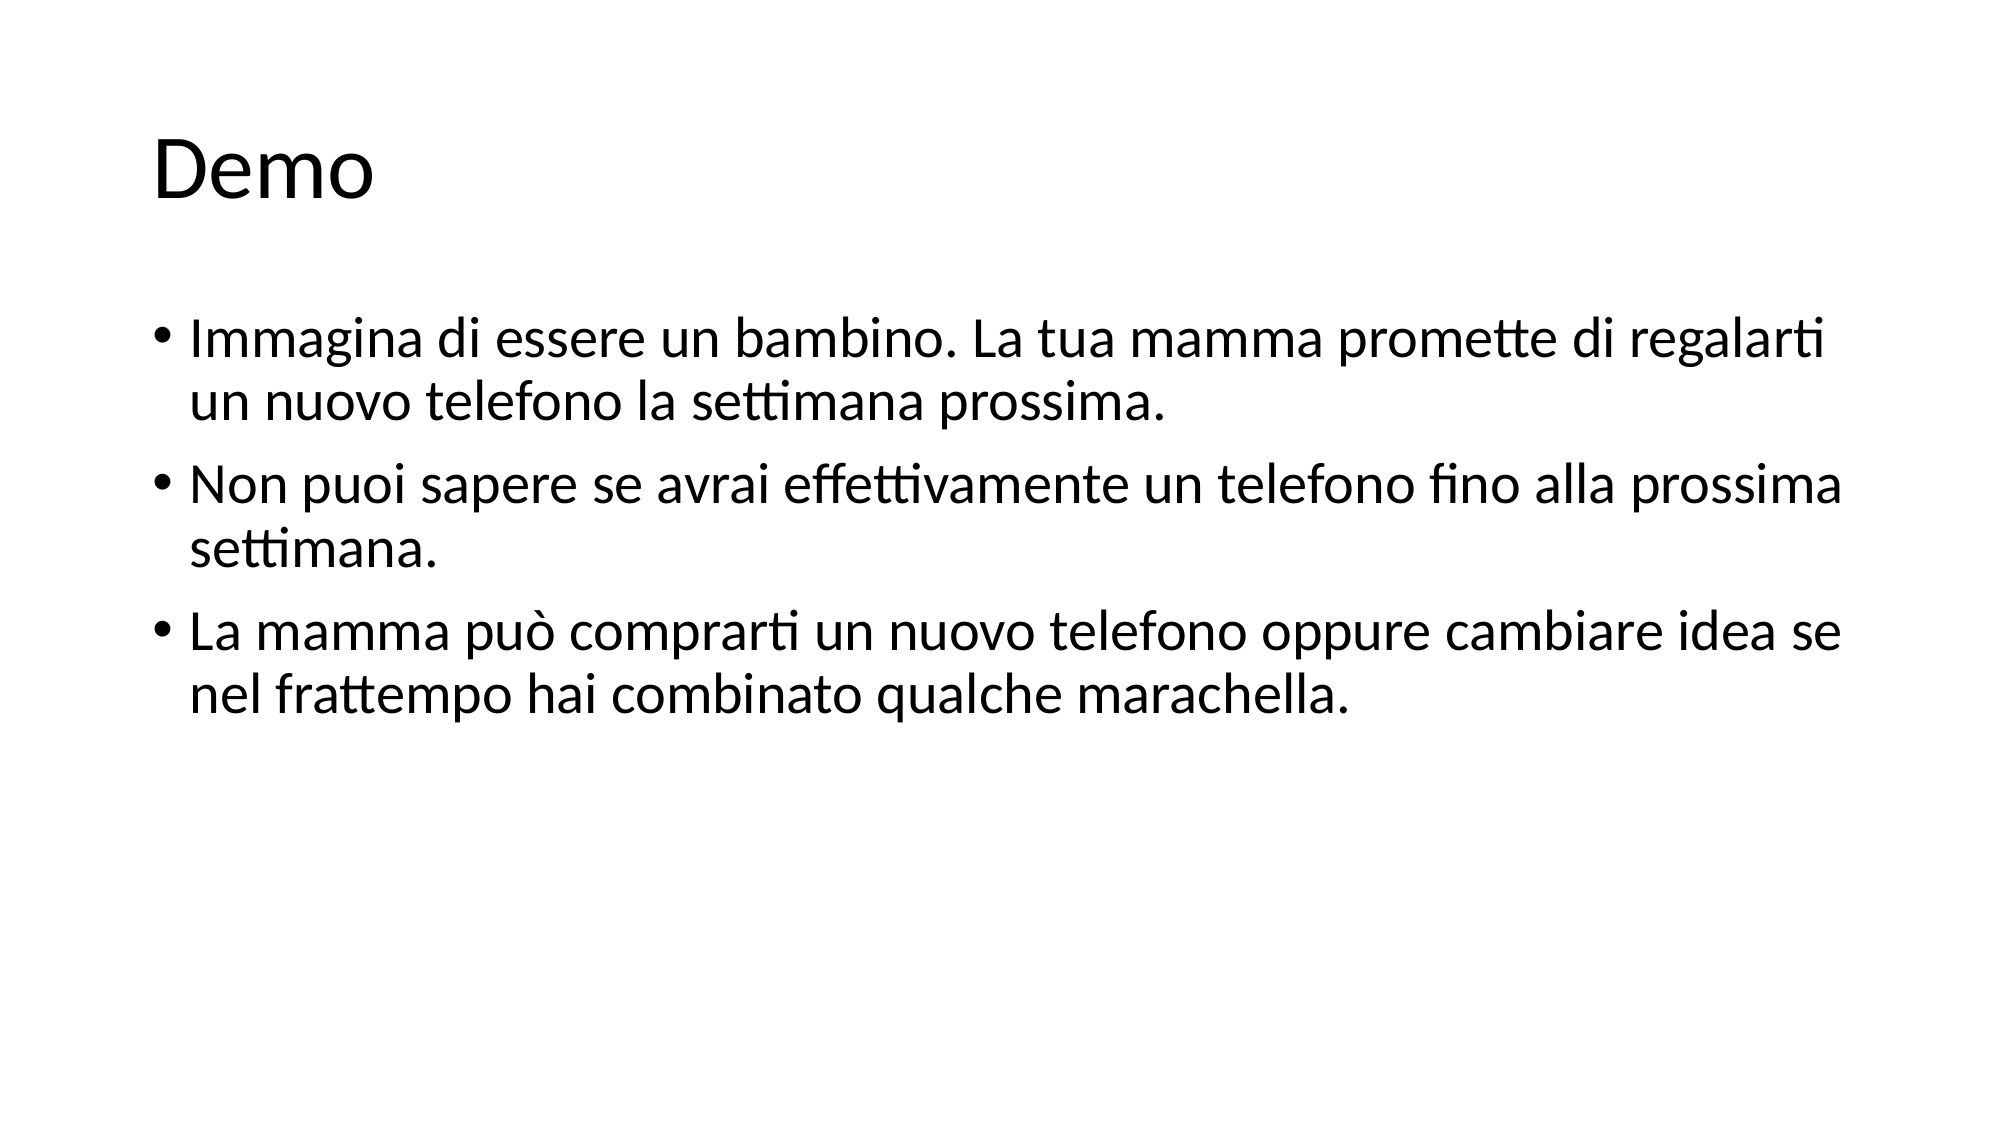

# Demo
Immagina di essere un bambino. La tua mamma promette di regalarti un nuovo telefono la settimana prossima.
Non puoi sapere se avrai effettivamente un telefono fino alla prossima settimana.
La mamma può comprarti un nuovo telefono oppure cambiare idea se nel frattempo hai combinato qualche marachella.